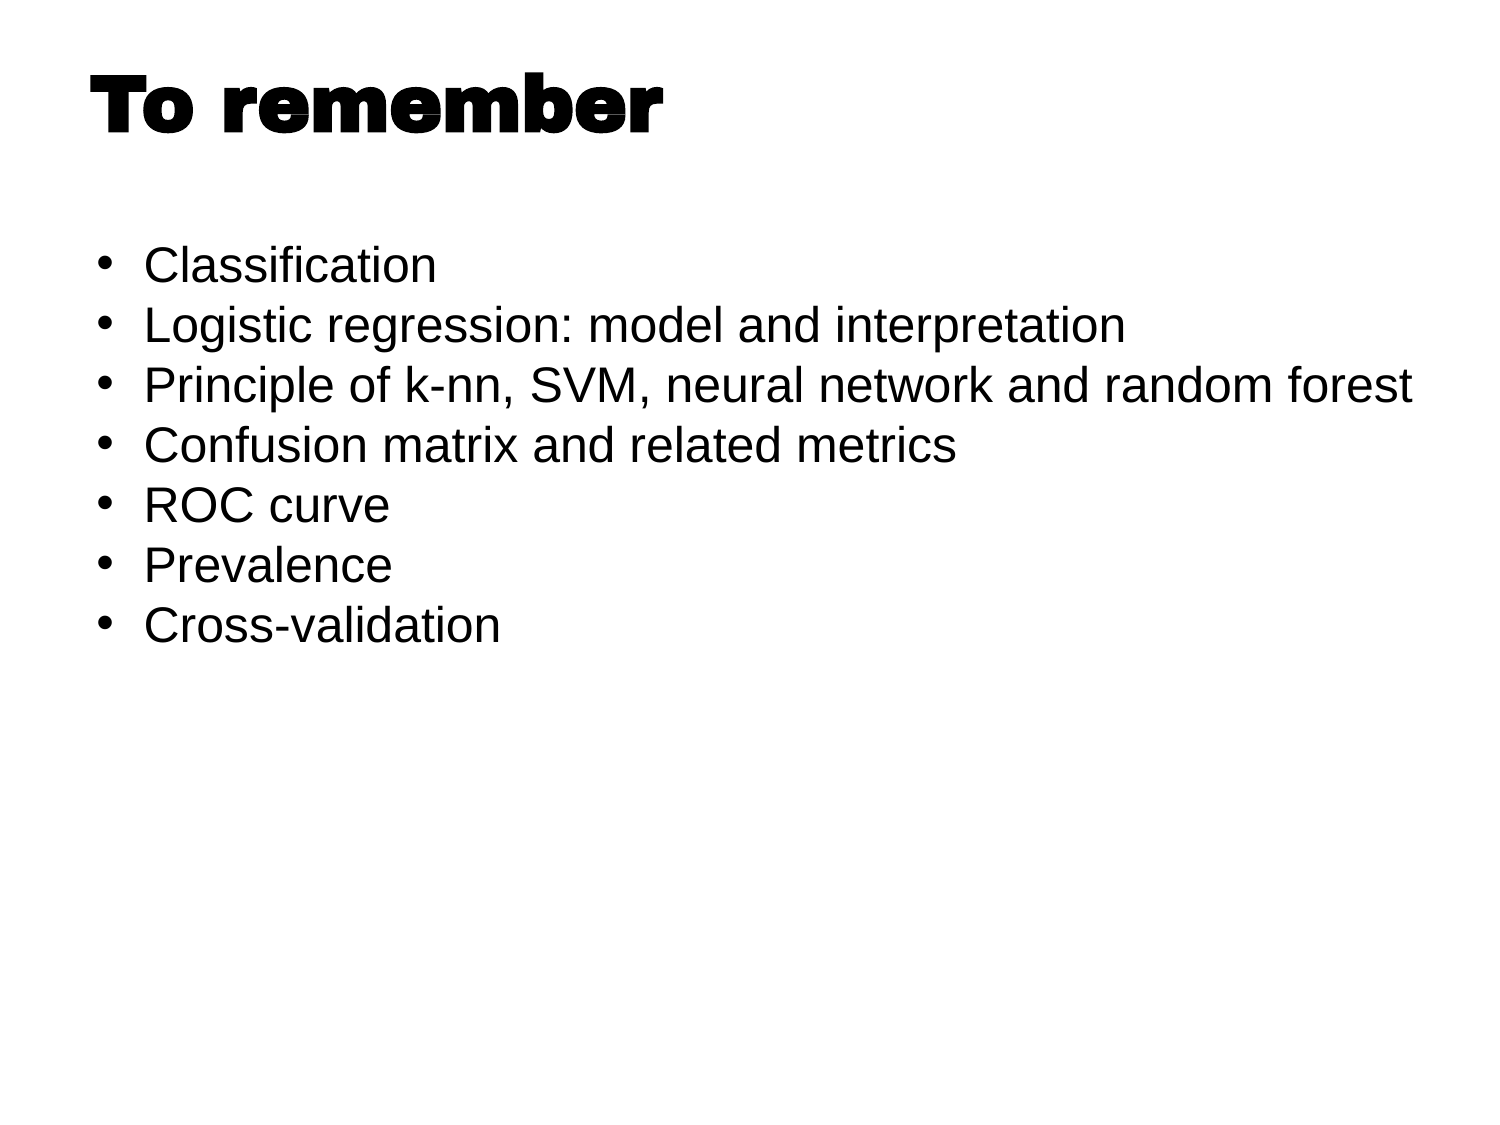

# To remember
Classification
Logistic regression: model and interpretation
Principle of k-nn, SVM, neural network and random forest
Confusion matrix and related metrics
ROC curve
Prevalence
Cross-validation